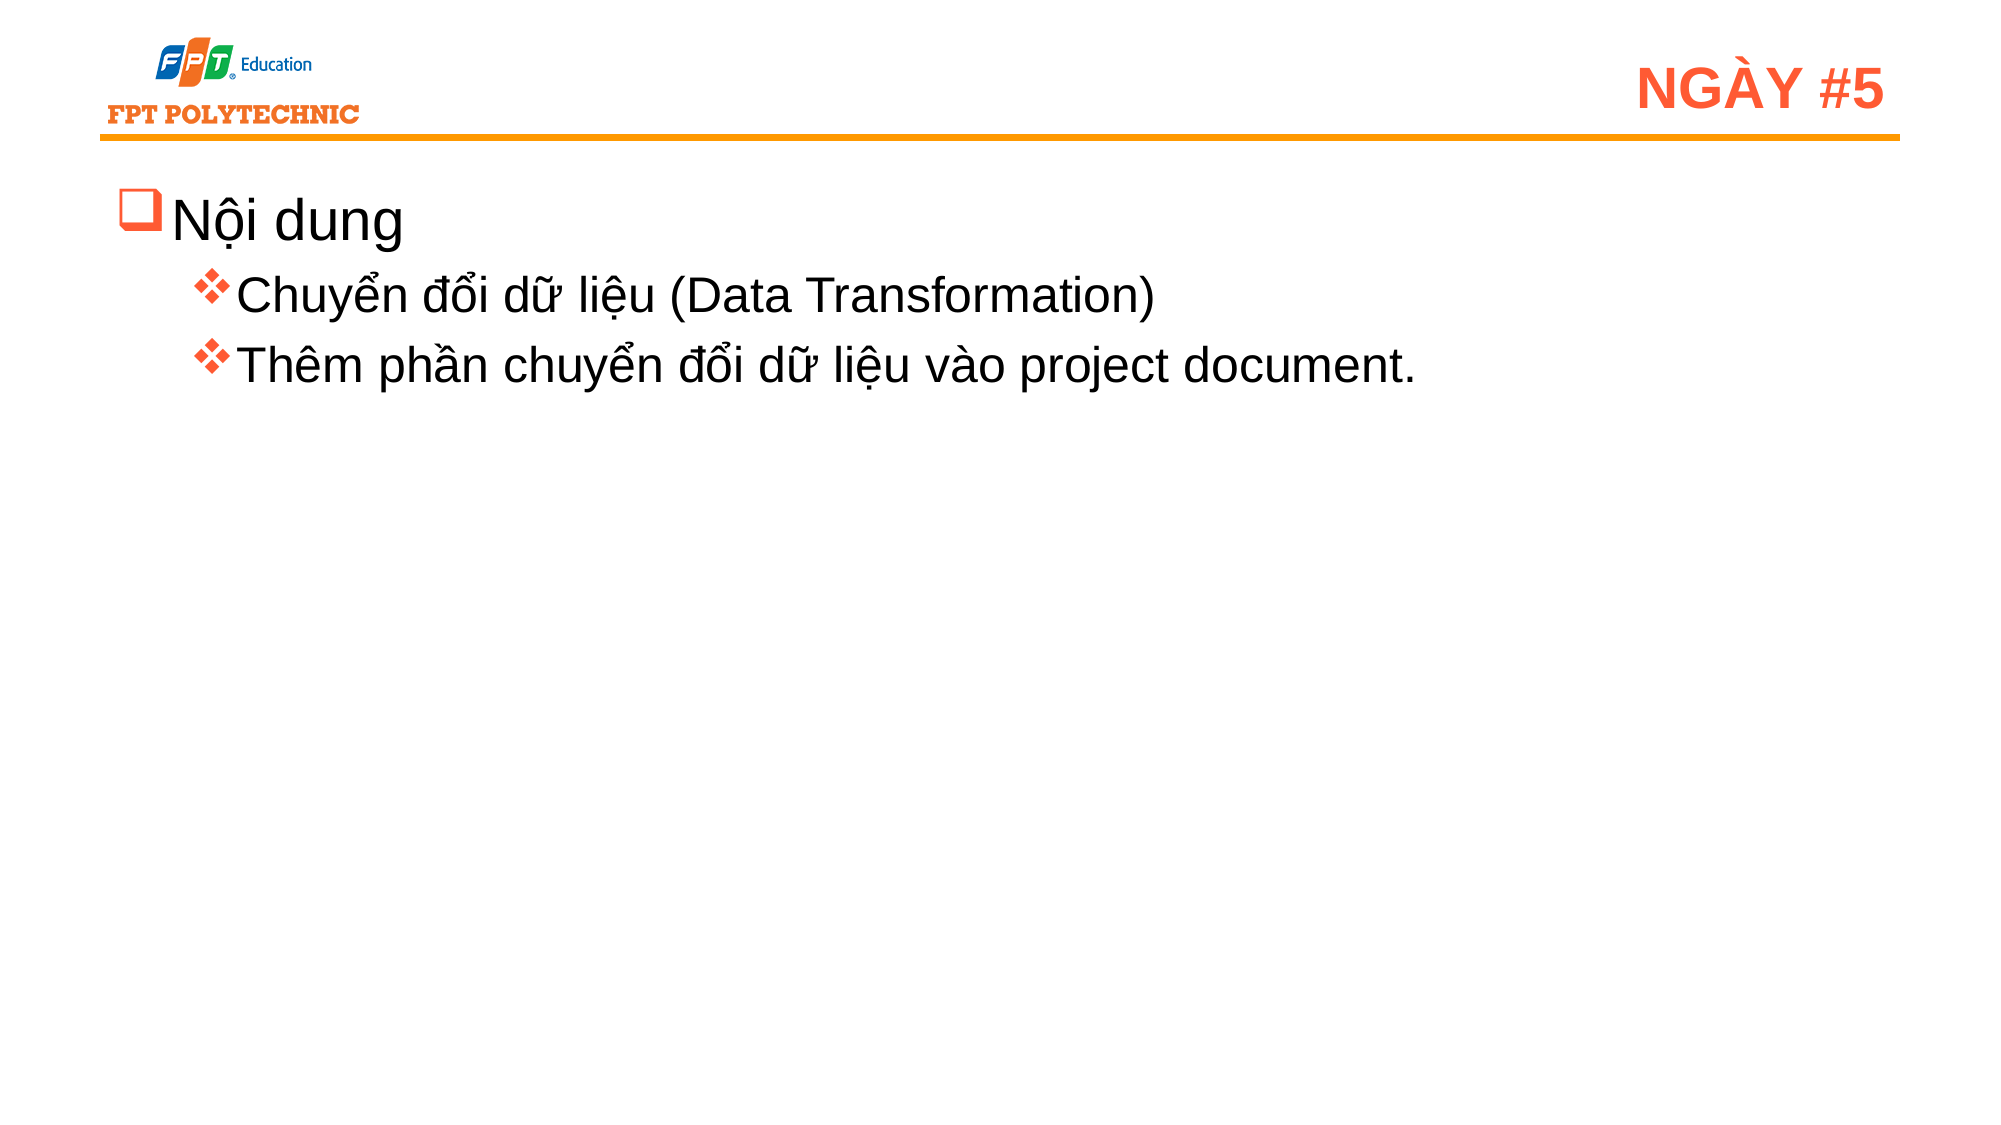

# Ngày #5
Nội dung
Chuyển đổi dữ liệu (Data Transformation)
Thêm phần chuyển đổi dữ liệu vào project document.